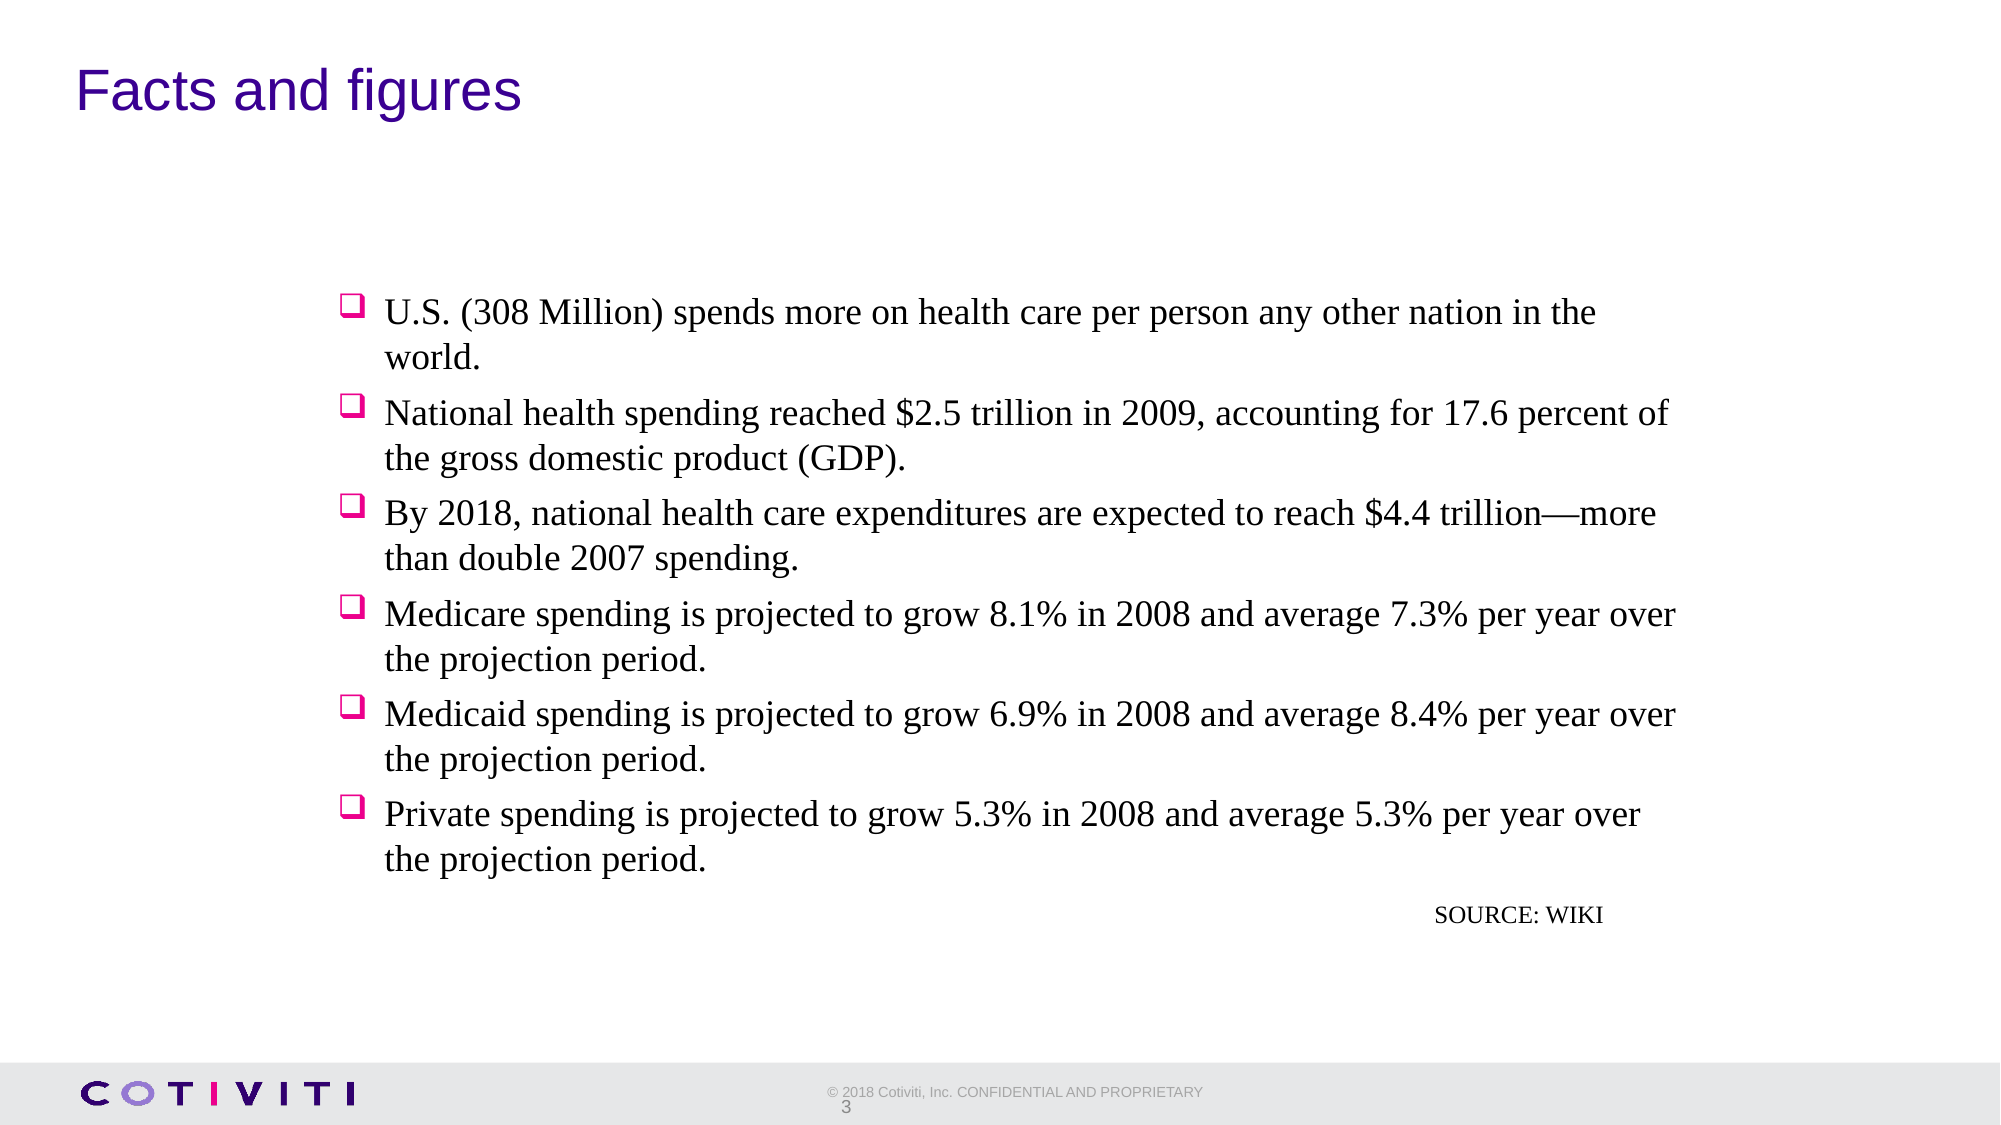

# Facts and figures
U.S. (308 Million) spends more on health care per person any other nation in the world.
National health spending reached $2.5 trillion in 2009, accounting for 17.6 percent of the gross domestic product (GDP).
By 2018, national health care expenditures are expected to reach $4.4 trillion—more than double 2007 spending.
Medicare spending is projected to grow 8.1% in 2008 and average 7.3% per year over the projection period.
Medicaid spending is projected to grow 6.9% in 2008 and average 8.4% per year over the projection period.
Private spending is projected to grow 5.3% in 2008 and average 5.3% per year over the projection period.
								SOURCE: WIKI

3